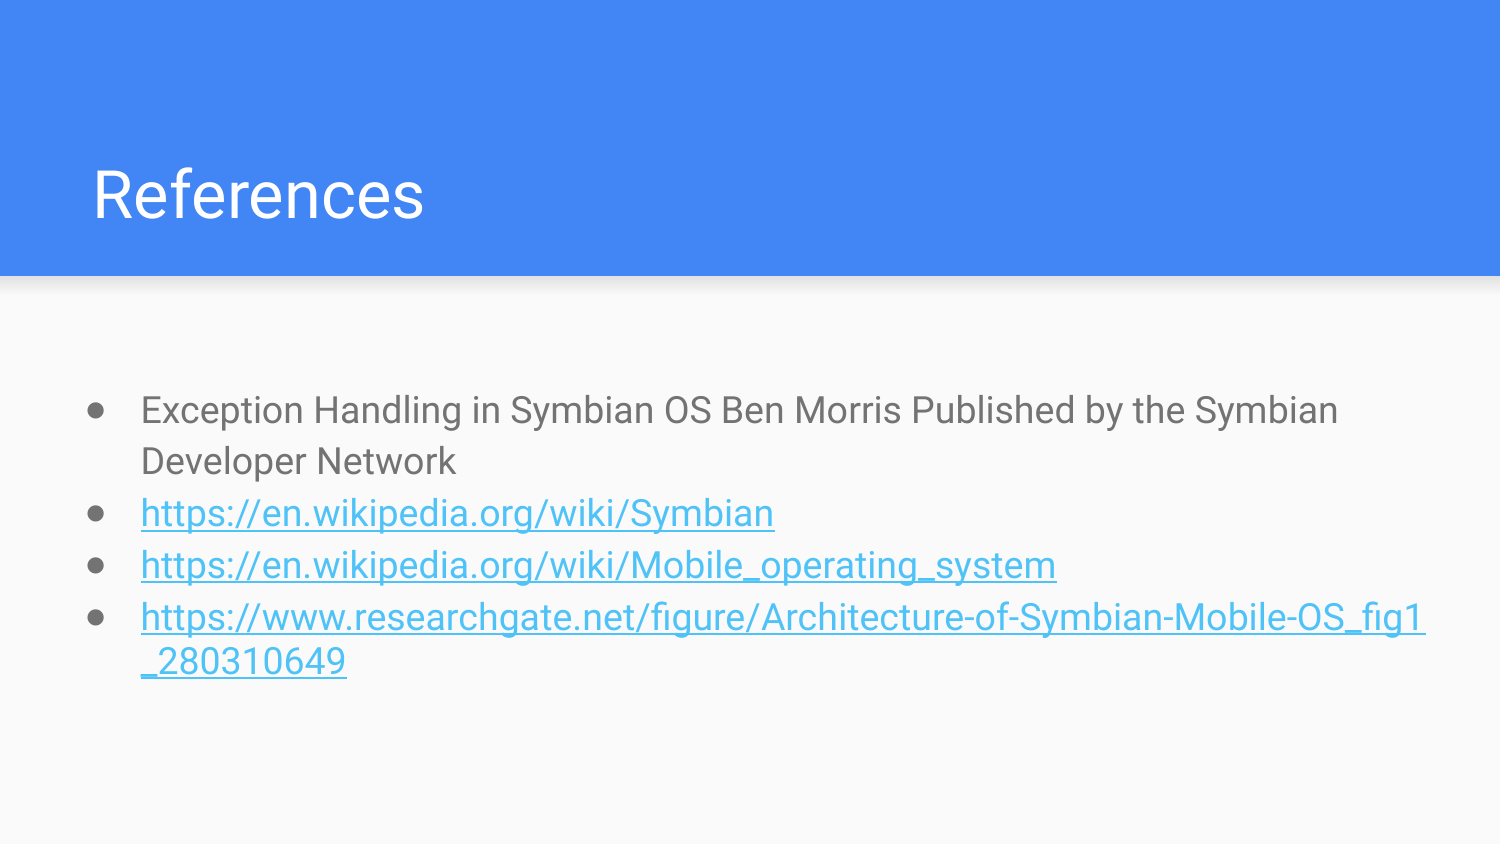

# References
Exception Handling in Symbian OS Ben Morris Published by the Symbian Developer Network
https://en.wikipedia.org/wiki/Symbian
https://en.wikipedia.org/wiki/Mobile_operating_system
https://www.researchgate.net/figure/Architecture-of-Symbian-Mobile-OS_fig1_280310649